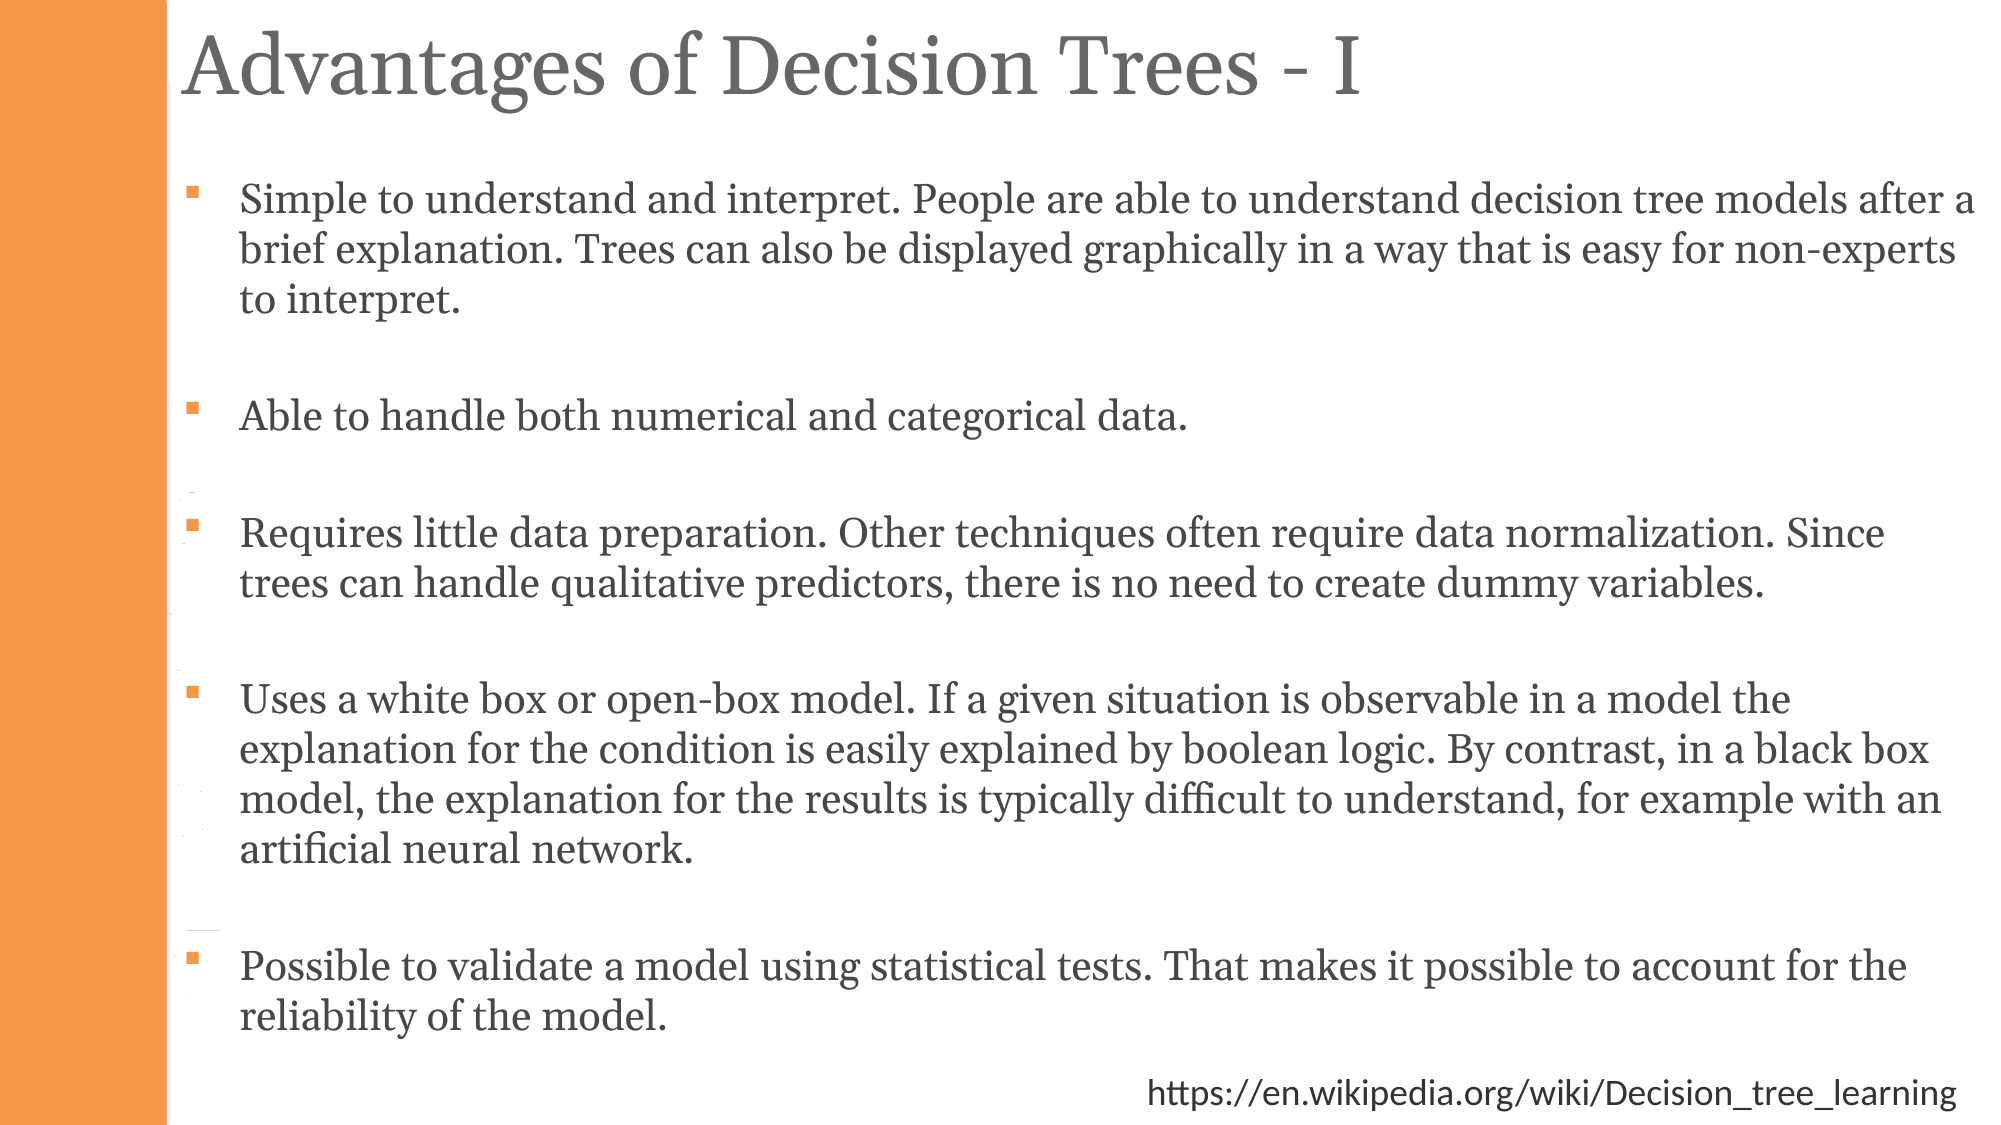

Advantages of Decision Trees - I

Simple to understand and interpret. People are able to understand decision tree models after a brief explanation. Trees can also be displayed graphically in a way that is easy for non-experts to interpret.

Able to handle both numerical and categorical data.

Requires little data preparation. Other techniques often require data normalization. Since trees can handle qualitative predictors, there is no need to create dummy variables.

Uses a white box or open-box model. If a given situation is observable in a model the explanation for the condition is easily explained by boolean logic. By contrast, in a black box model, the explanation for the results is typically difficult to understand, for example with an artificial neural network.

Possible to validate a model using statistical tests. That makes it possible to account for the reliability of the model.
https://en.wikipedia.org/wiki/Decision_tree_learning